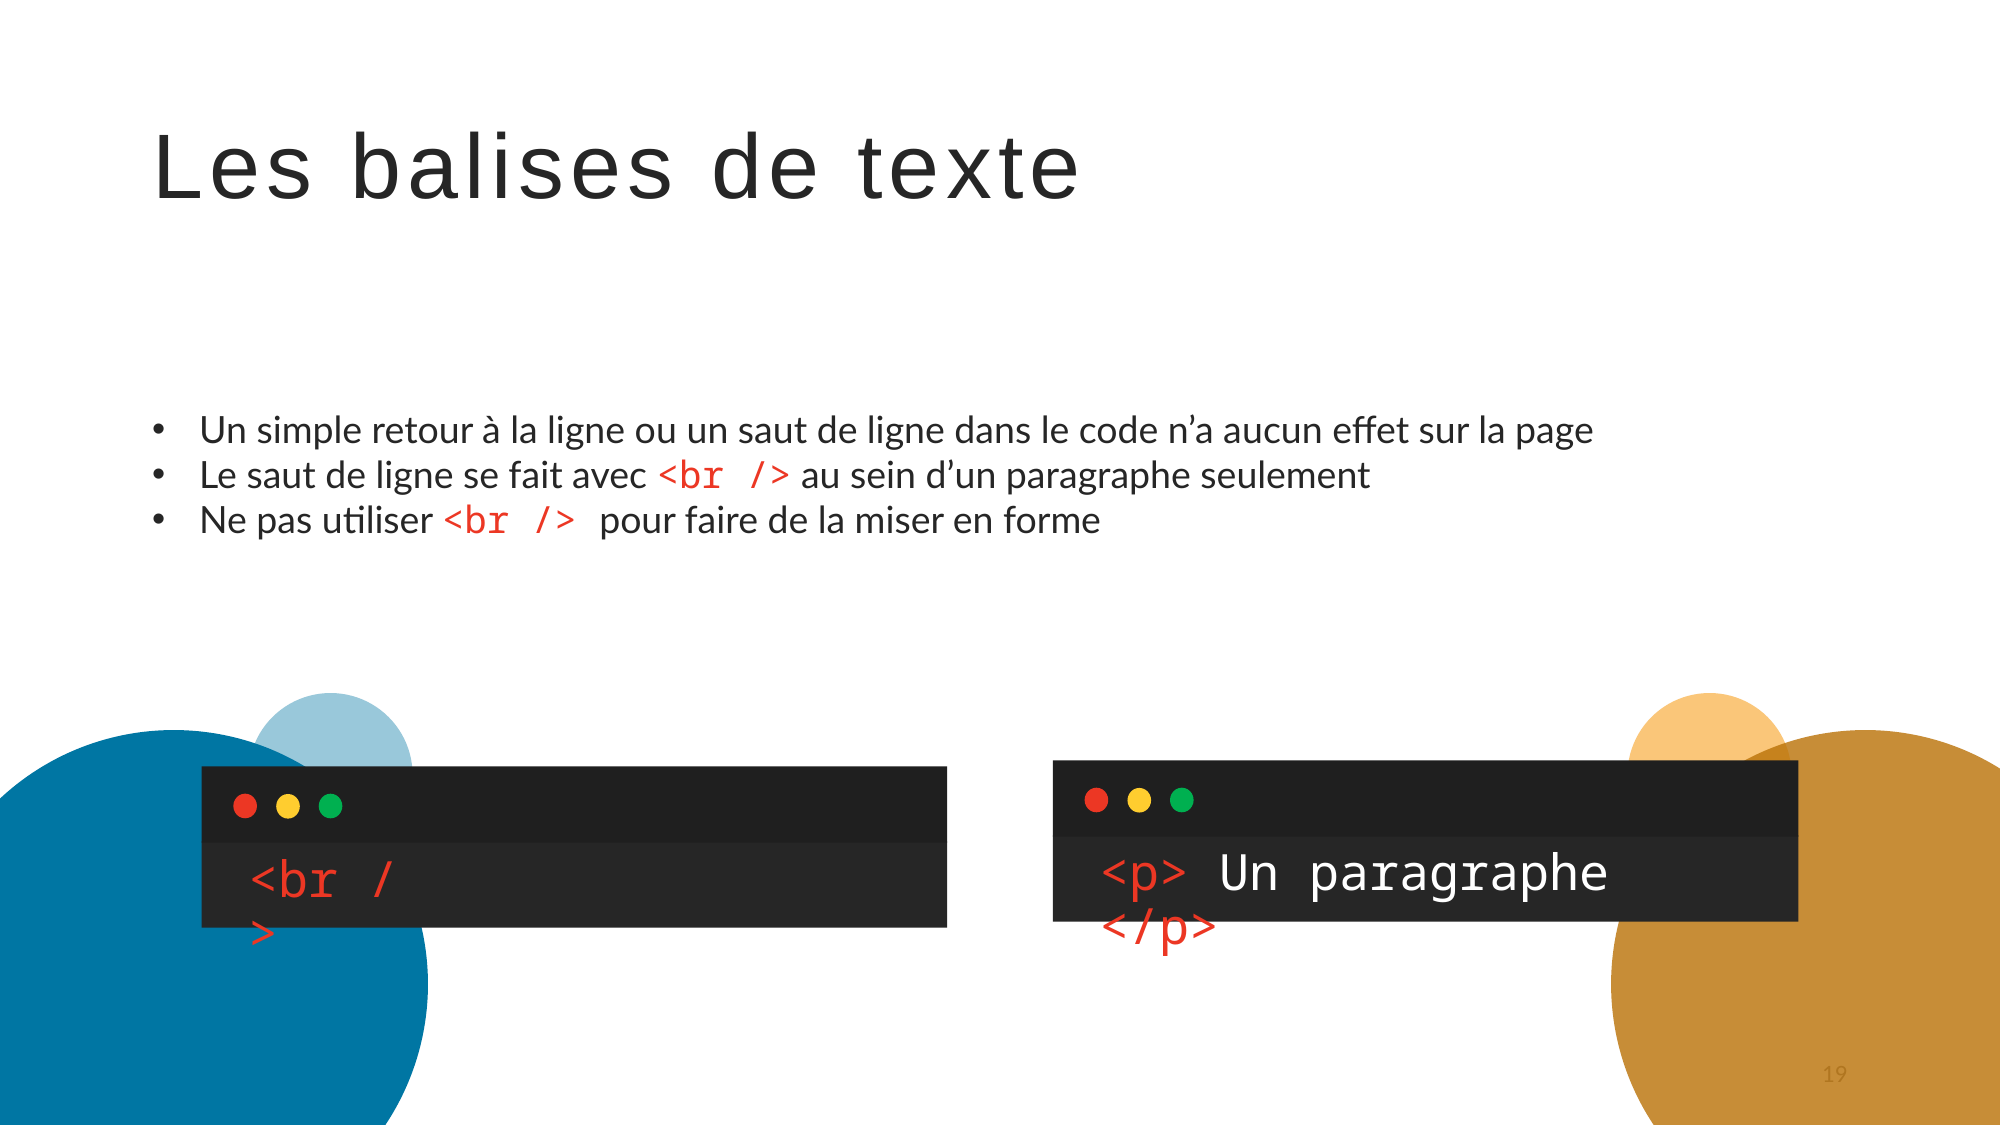

# Les balises de texte
Un simple retour à la ligne ou un saut de ligne dans le code n’a aucun effet sur la page
Le saut de ligne se fait avec <br /> au sein d’un paragraphe seulement
Ne pas utiliser <br /> pour faire de la miser en forme

<p> Un paragraphe </p>
<br />
19